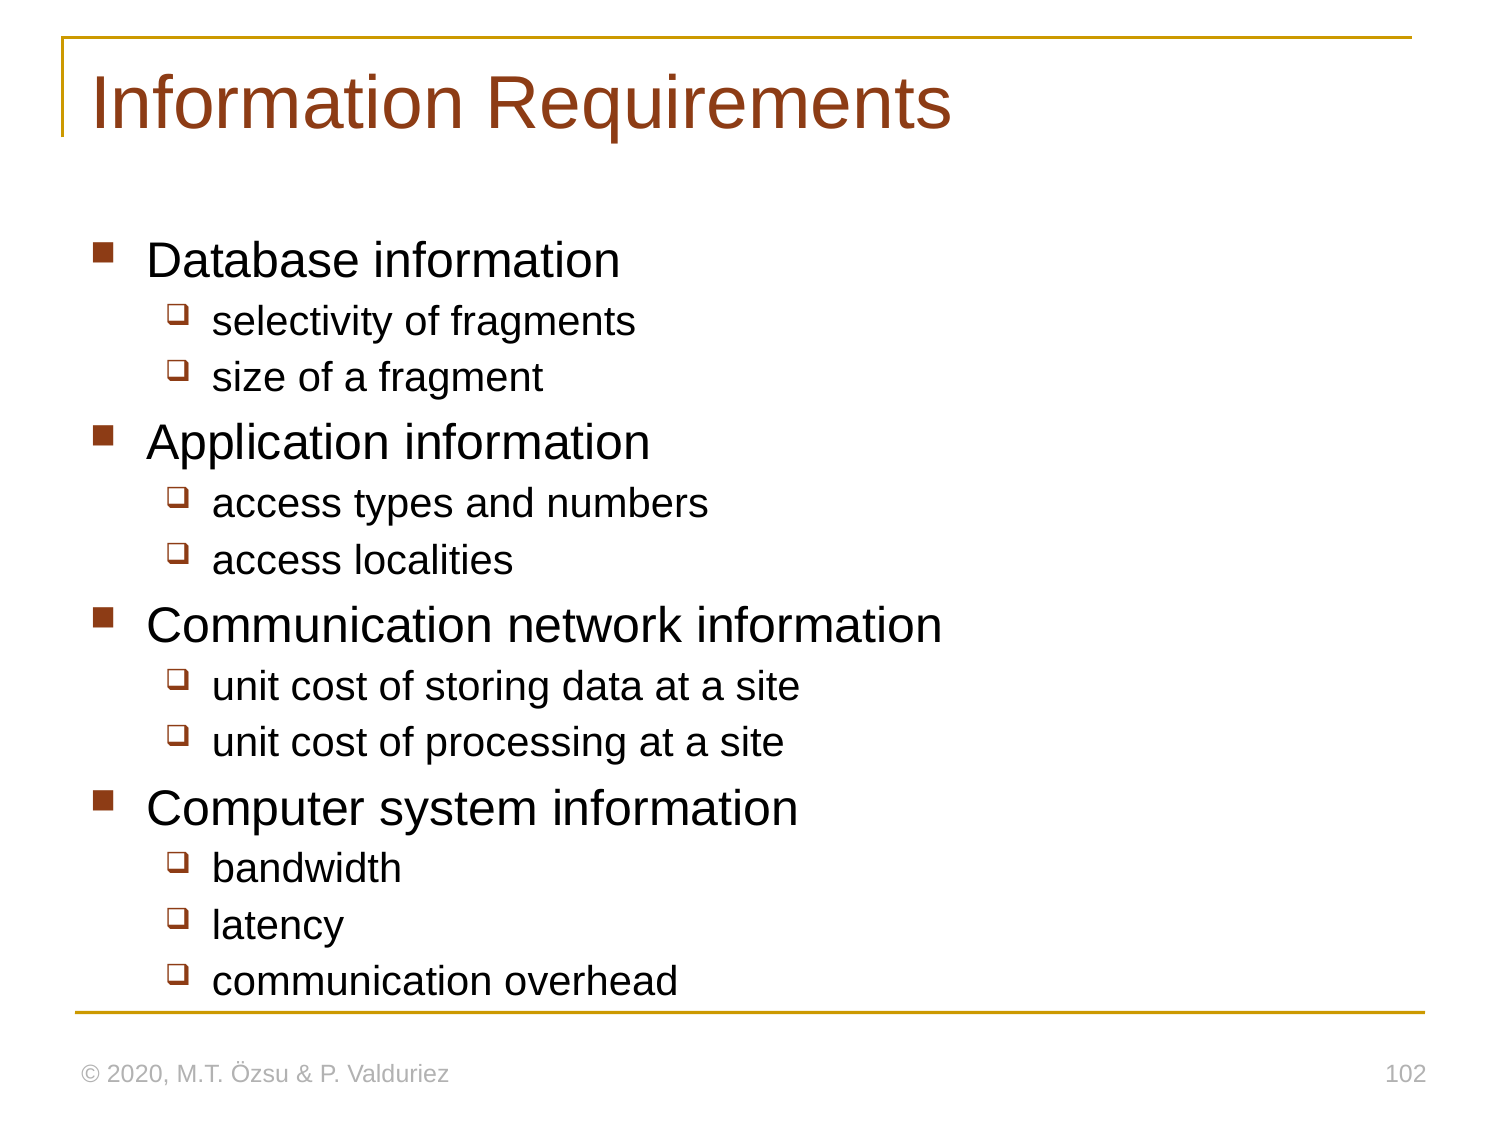

# Information Requirements
Database information
selectivity of fragments
size of a fragment
Application information
access types and numbers
access localities
Communication network information
unit cost of storing data at a site
unit cost of processing at a site
Computer system information
bandwidth
latency
communication overhead
© 2020, M.T. Özsu & P. Valduriez
102